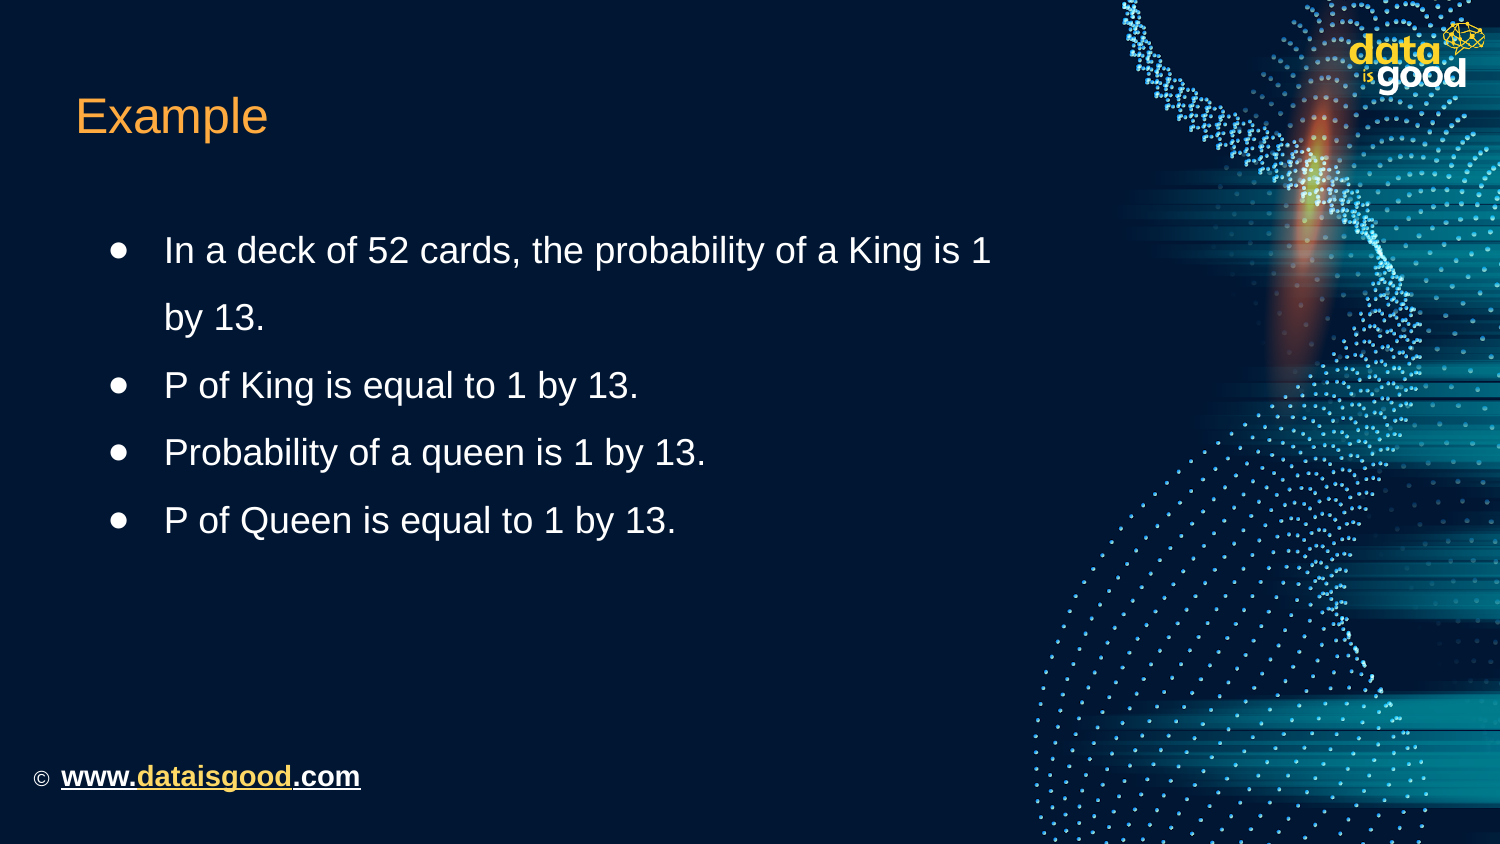

# Example

In a deck of 52 cards, the probability of a King is 1 by 13.
P of King is equal to 1 by 13.
Probability of a queen is 1 by 13.
P of Queen is equal to 1 by 13.